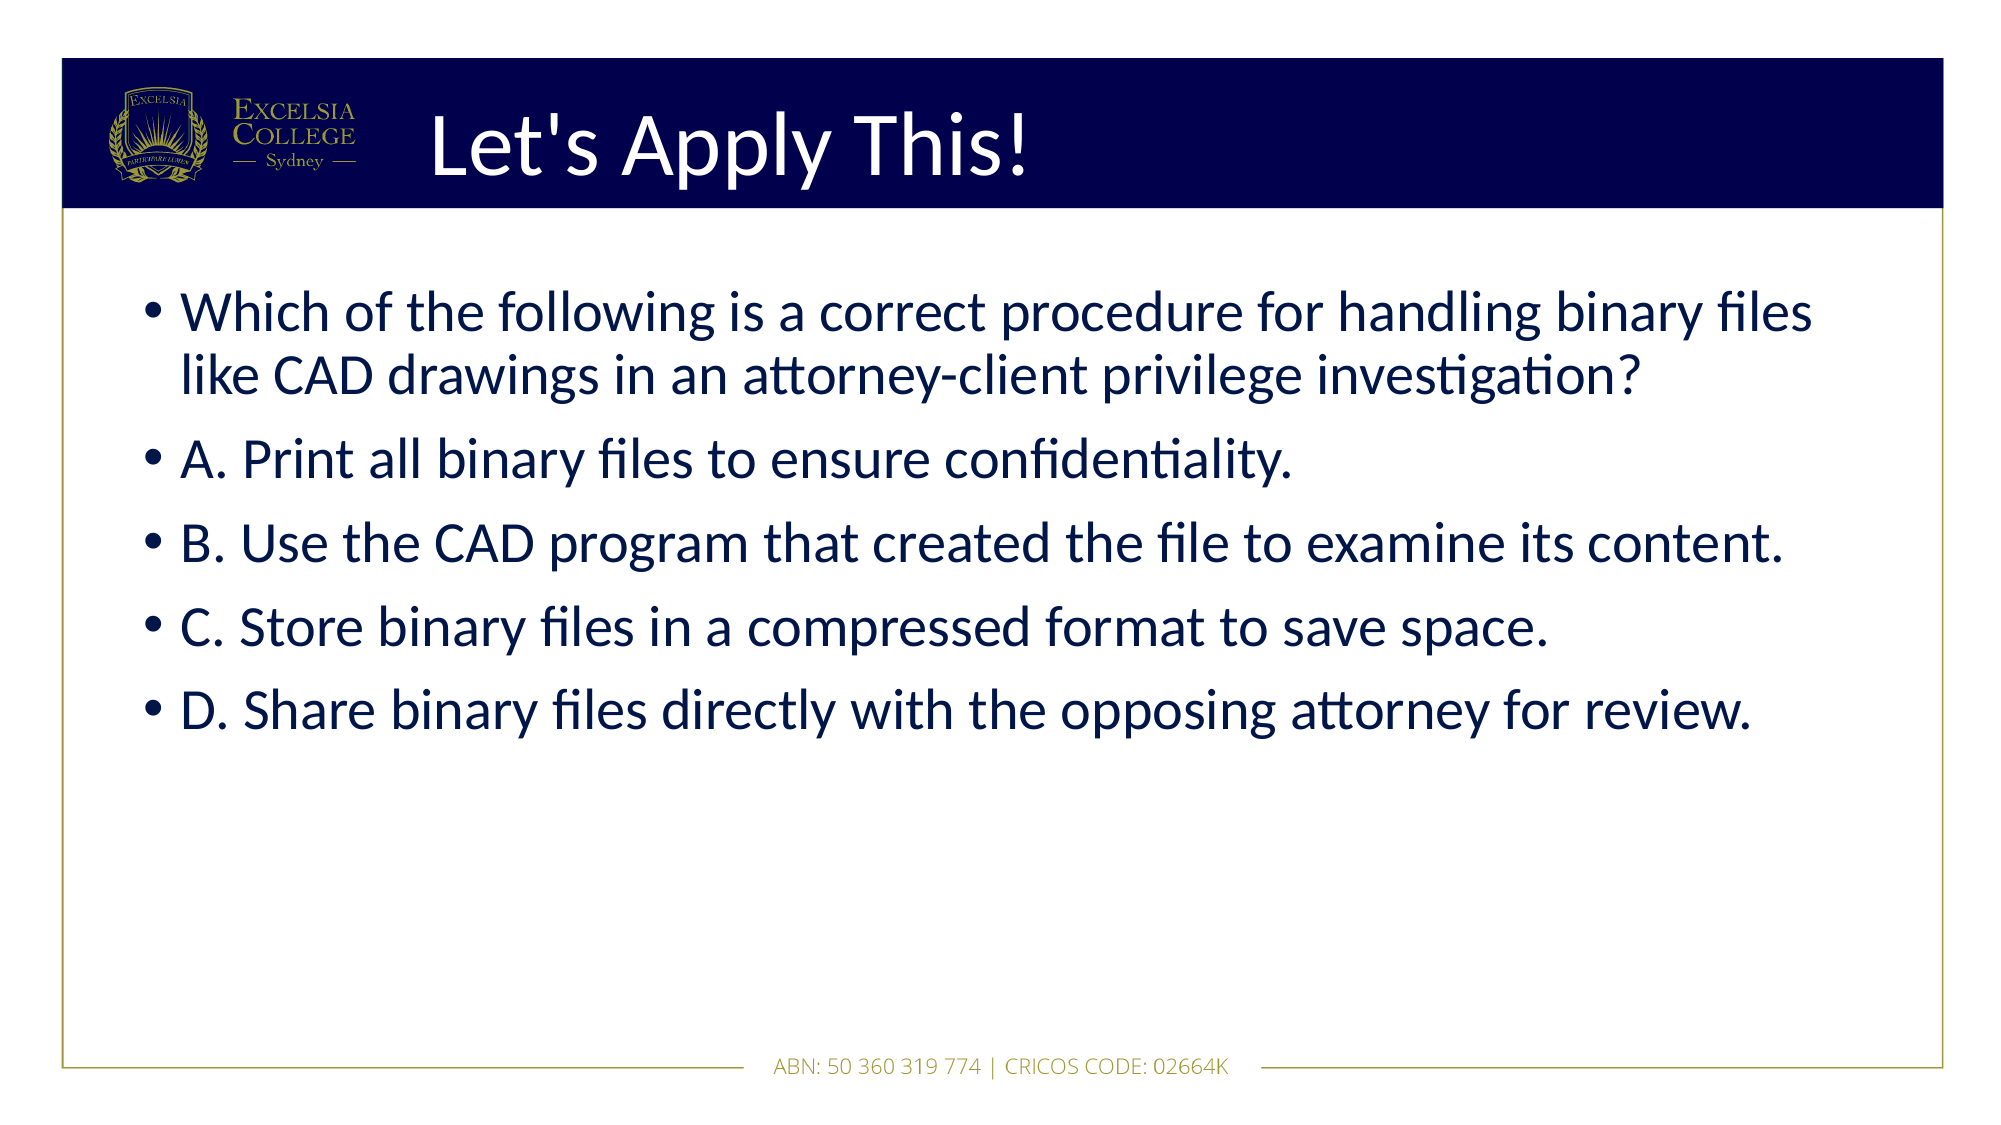

# Let's Apply This!
Which of the following is a correct procedure for handling binary files like CAD drawings in an attorney-client privilege investigation?
A. Print all binary files to ensure confidentiality.
B. Use the CAD program that created the file to examine its content.
C. Store binary files in a compressed format to save space.
D. Share binary files directly with the opposing attorney for review.